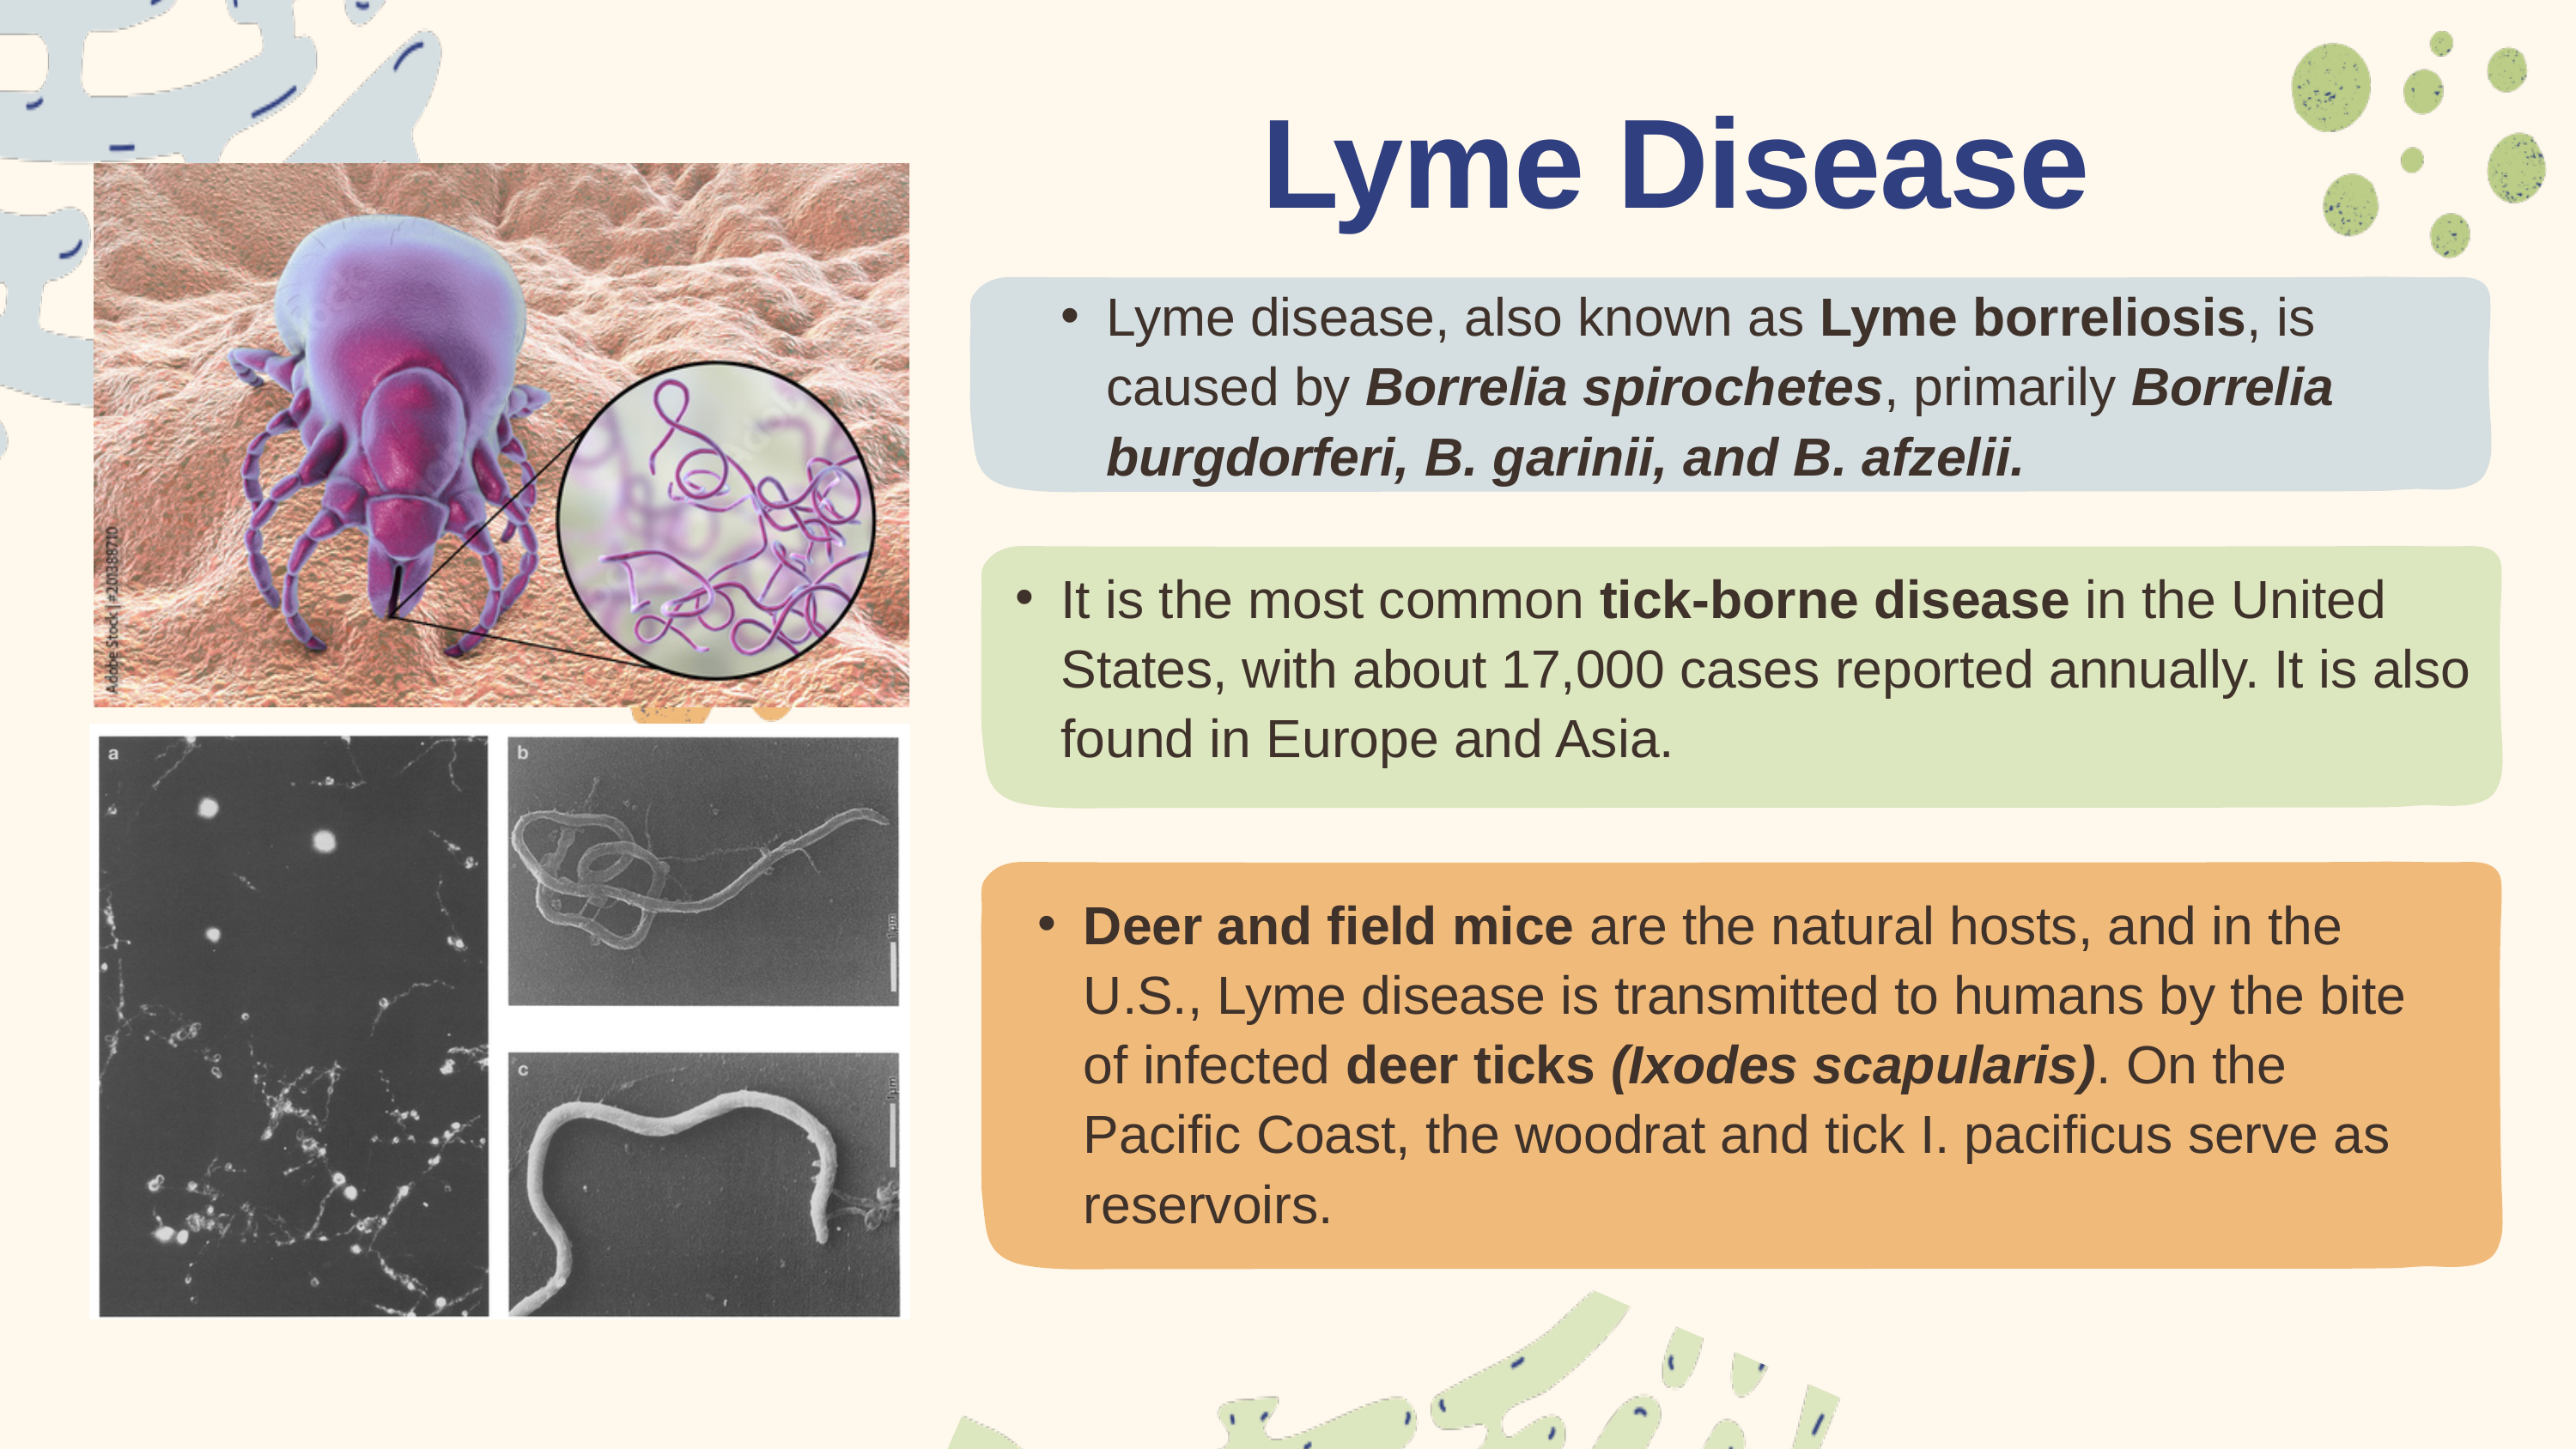

Lyme Disease

Lyme disease, also known as Lyme borreliosis, is caused by Borrelia spirochetes, primarily Borrelia burgdorferi, B. garinii, and B. afzelii.

It is the most common tick-borne disease in the United States, with about 17,000 cases reported annually. It is also found in Europe and Asia.

Deer and field mice are the natural hosts, and in the U.S., Lyme disease is transmitted to humans by the bite of infected deer ticks (Ixodes scapularis). On the Pacific Coast, the woodrat and tick I. pacificus serve as reservoirs.